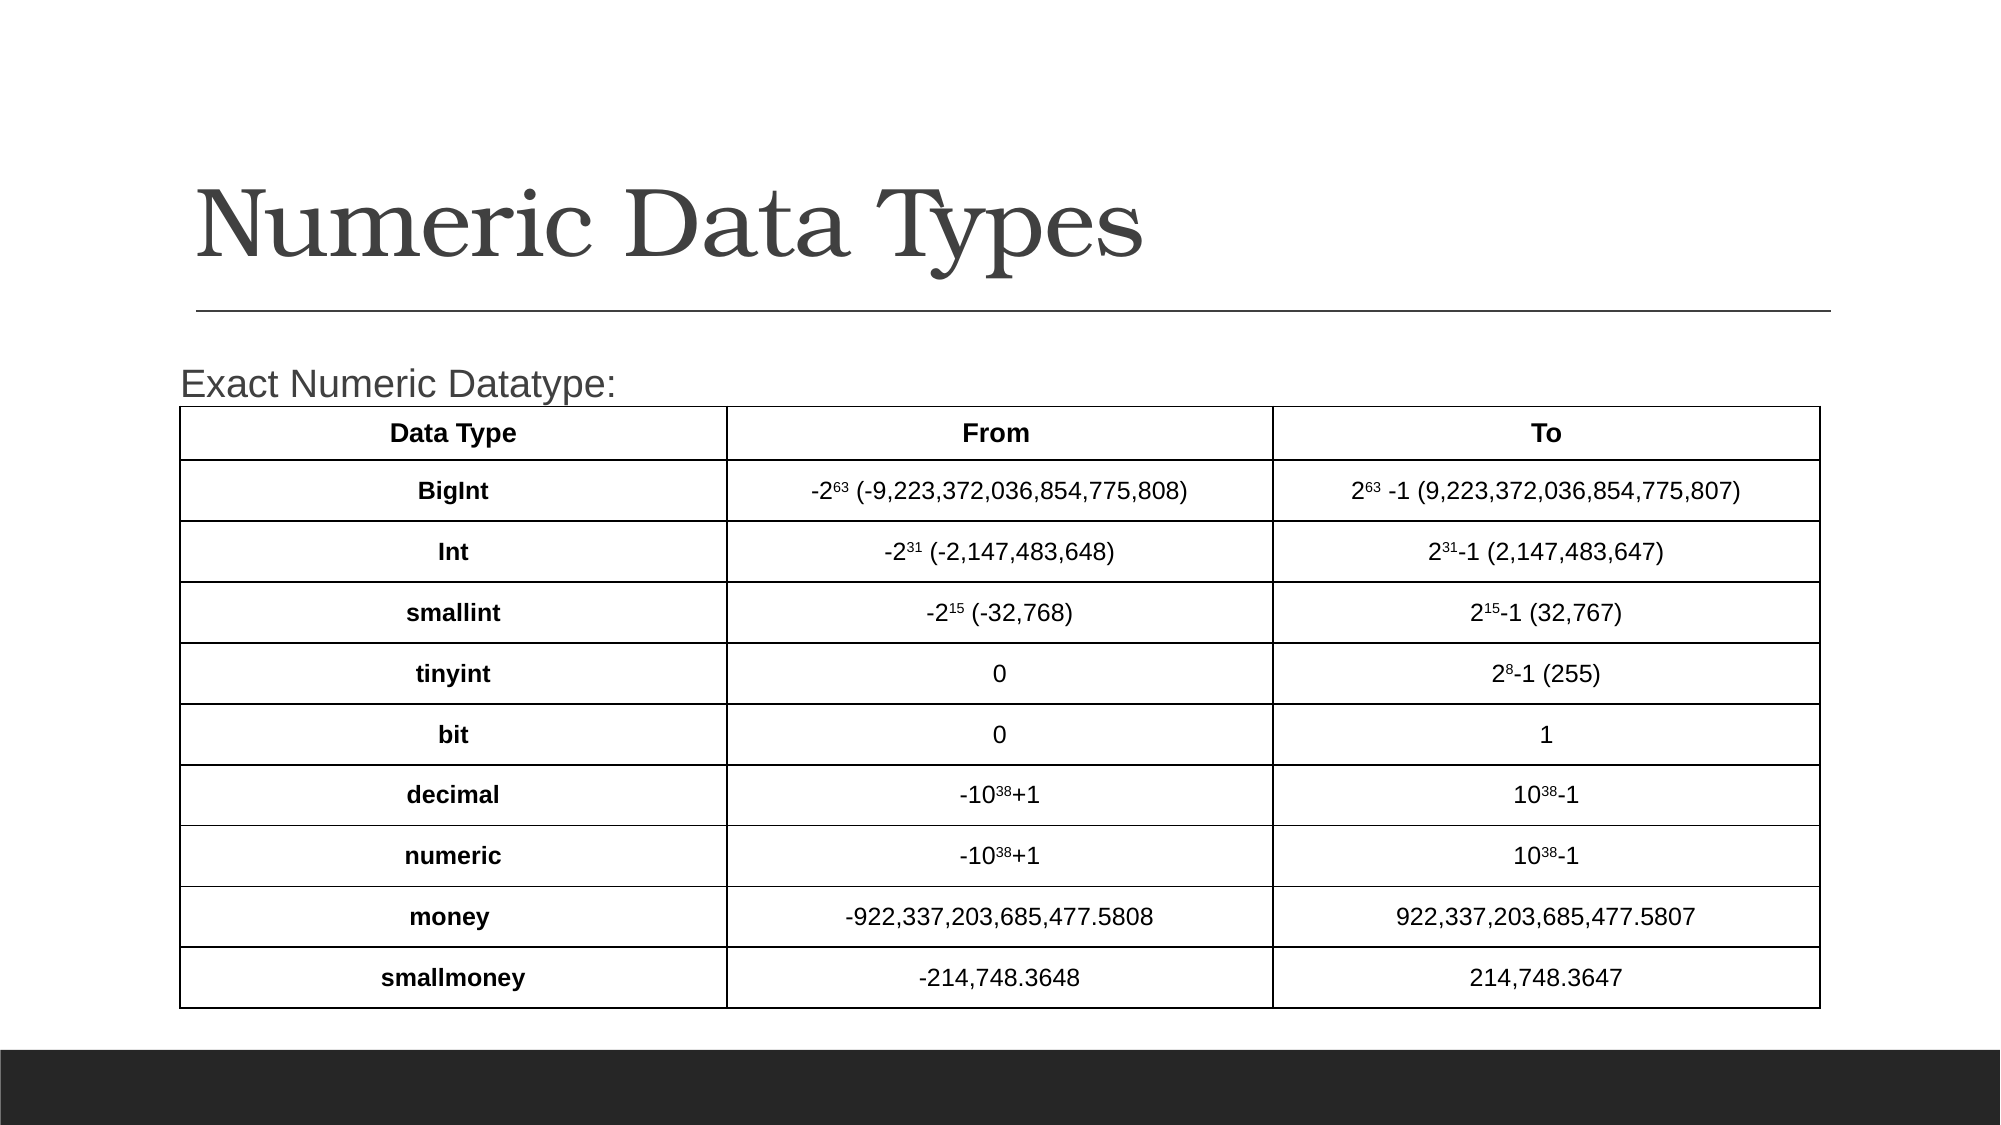

# Numeric Data Types
Exact Numeric Datatype:

| Data Type | From | To |
| --- | --- | --- |
| BigInt | -263 (-9,223,372,036,854,775,808) | 263 -1 (9,223,372,036,854,775,807) |
| Int | -231 (-2,147,483,648) | 231-1 (2,147,483,647) |
| smallint | -215 (-32,768) | 215-1 (32,767) |
| tinyint | 0 | 28-1 (255) |
| bit | 0 | 1 |
| decimal | -1038+1 | 1038-1 |
| numeric | -1038+1 | 1038-1 |
| money | -922,337,203,685,477.5808 | 922,337,203,685,477.5807 |
| smallmoney | -214,748.3648 | 214,748.3647 |